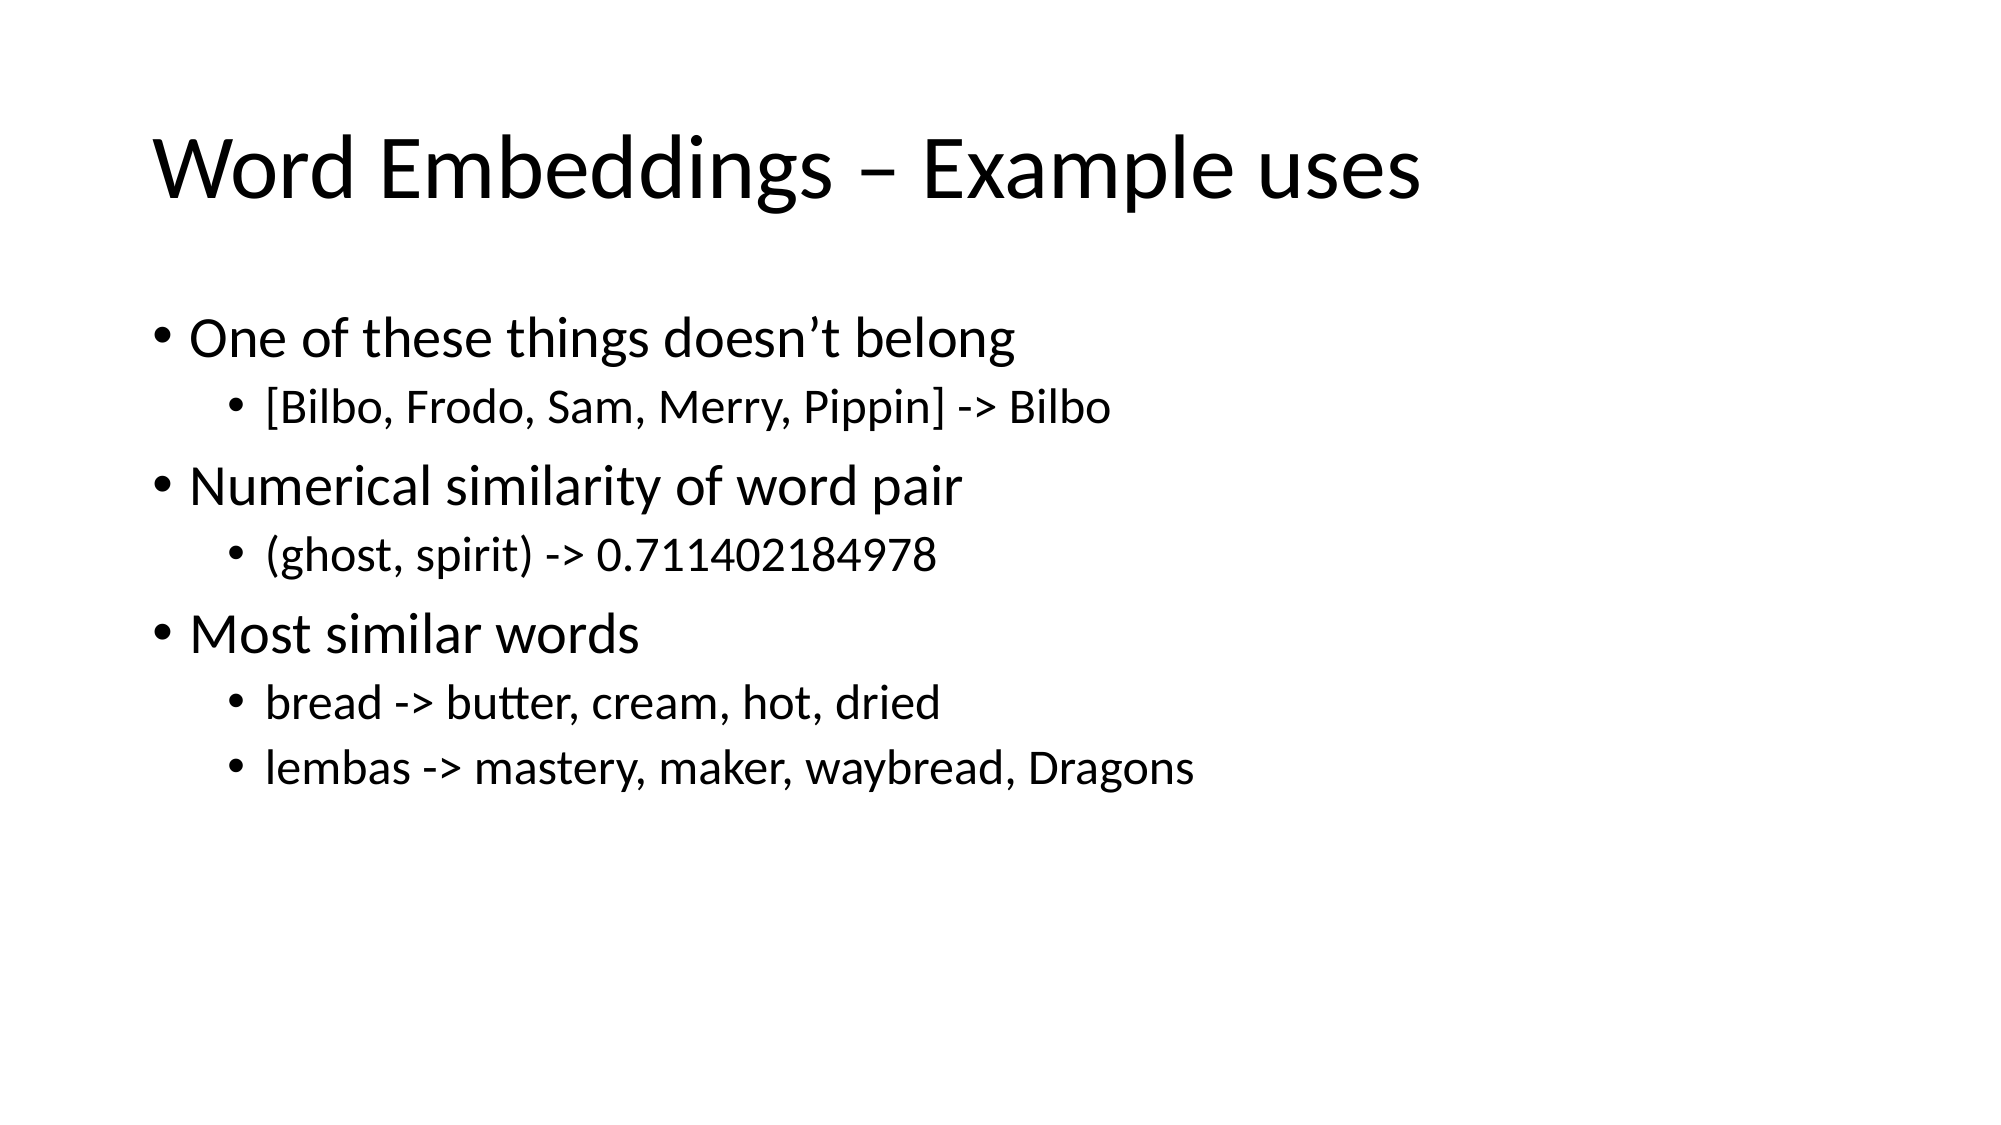

# Word Embeddings – Example uses
One of these things doesn’t belong
[Bilbo, Frodo, Sam, Merry, Pippin] -> Bilbo
Numerical similarity of word pair
(ghost, spirit) -> 0.711402184978
Most similar words
bread -> butter, cream, hot, dried
lembas -> mastery, maker, waybread, Dragons